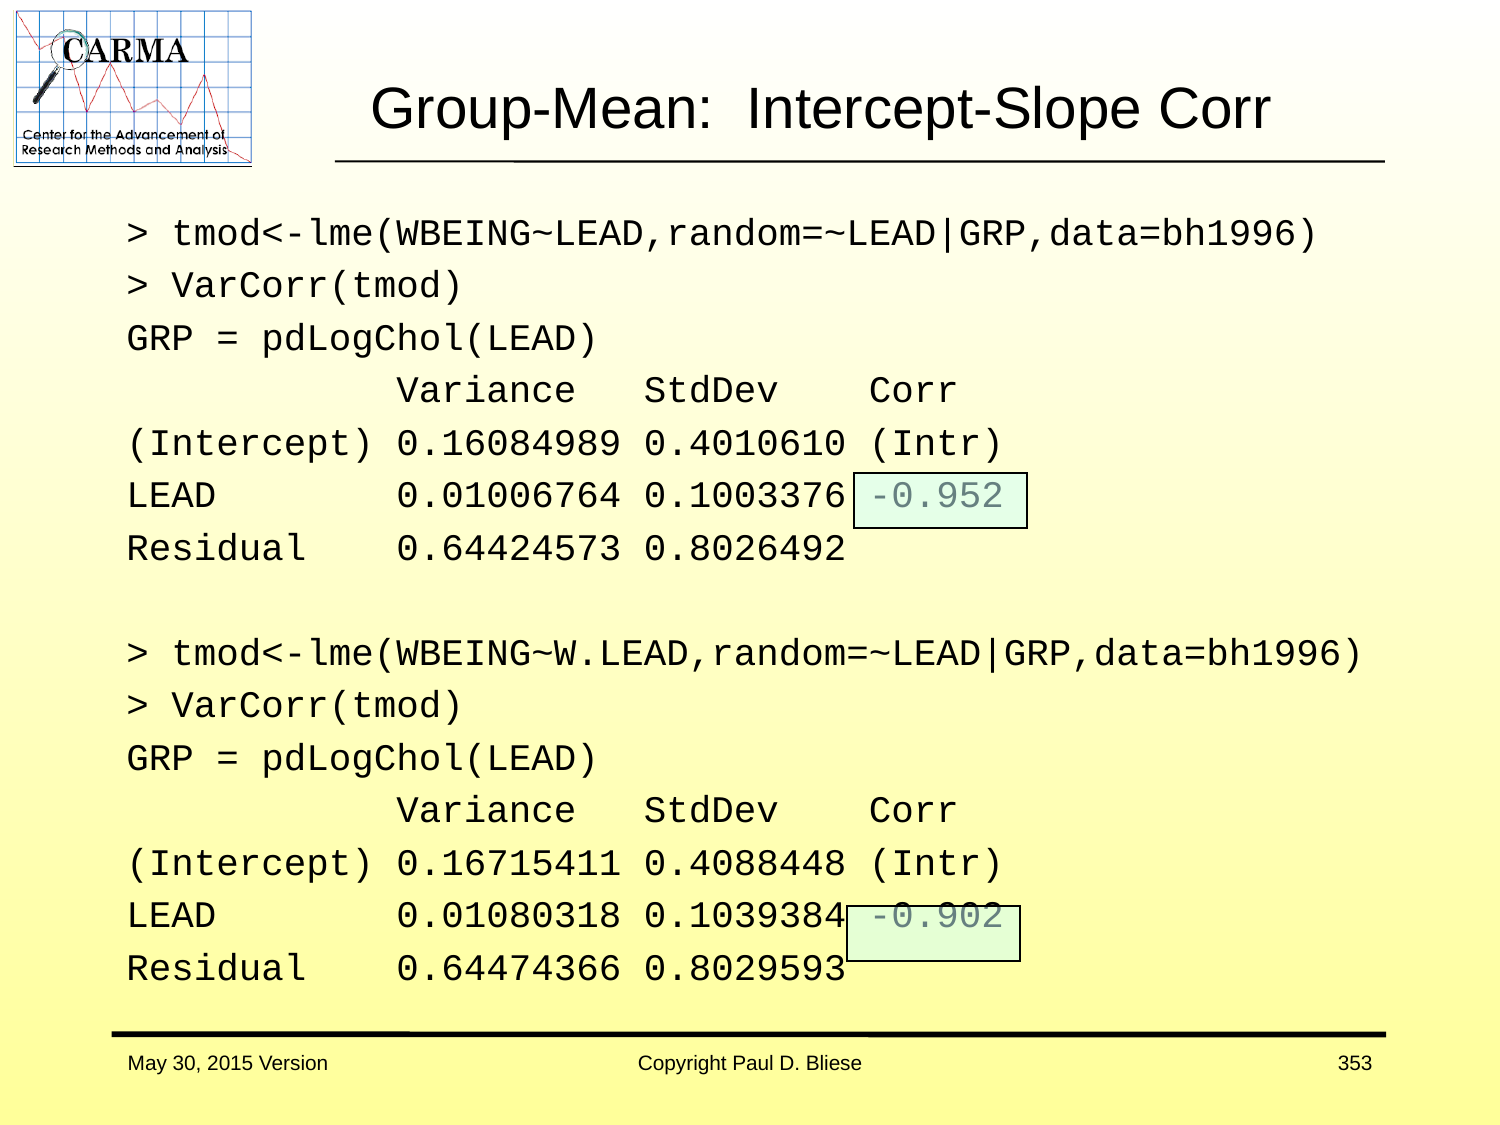

# Group-Mean:  Intercept-Slope Corr
> tmod<-lme(WBEING~LEAD,random=~LEAD|GRP,data=bh1996)
> VarCorr(tmod)
GRP = pdLogChol(LEAD)
            Variance   StdDev    Corr
(Intercept) 0.16084989 0.4010610 (Intr)
LEAD        0.01006764 0.1003376 -0.952
Residual    0.64424573 0.8026492

> tmod<-lme(WBEING~W.LEAD,random=~LEAD|GRP,data=bh1996)
> VarCorr(tmod)
GRP = pdLogChol(LEAD)
            Variance   StdDev    Corr
(Intercept) 0.16715411 0.4088448 (Intr)
LEAD        0.01080318 0.1039384 -0.902
Residual    0.64474366 0.8029593

May 30, 2015 Version
Copyright Paul D. Bliese
353